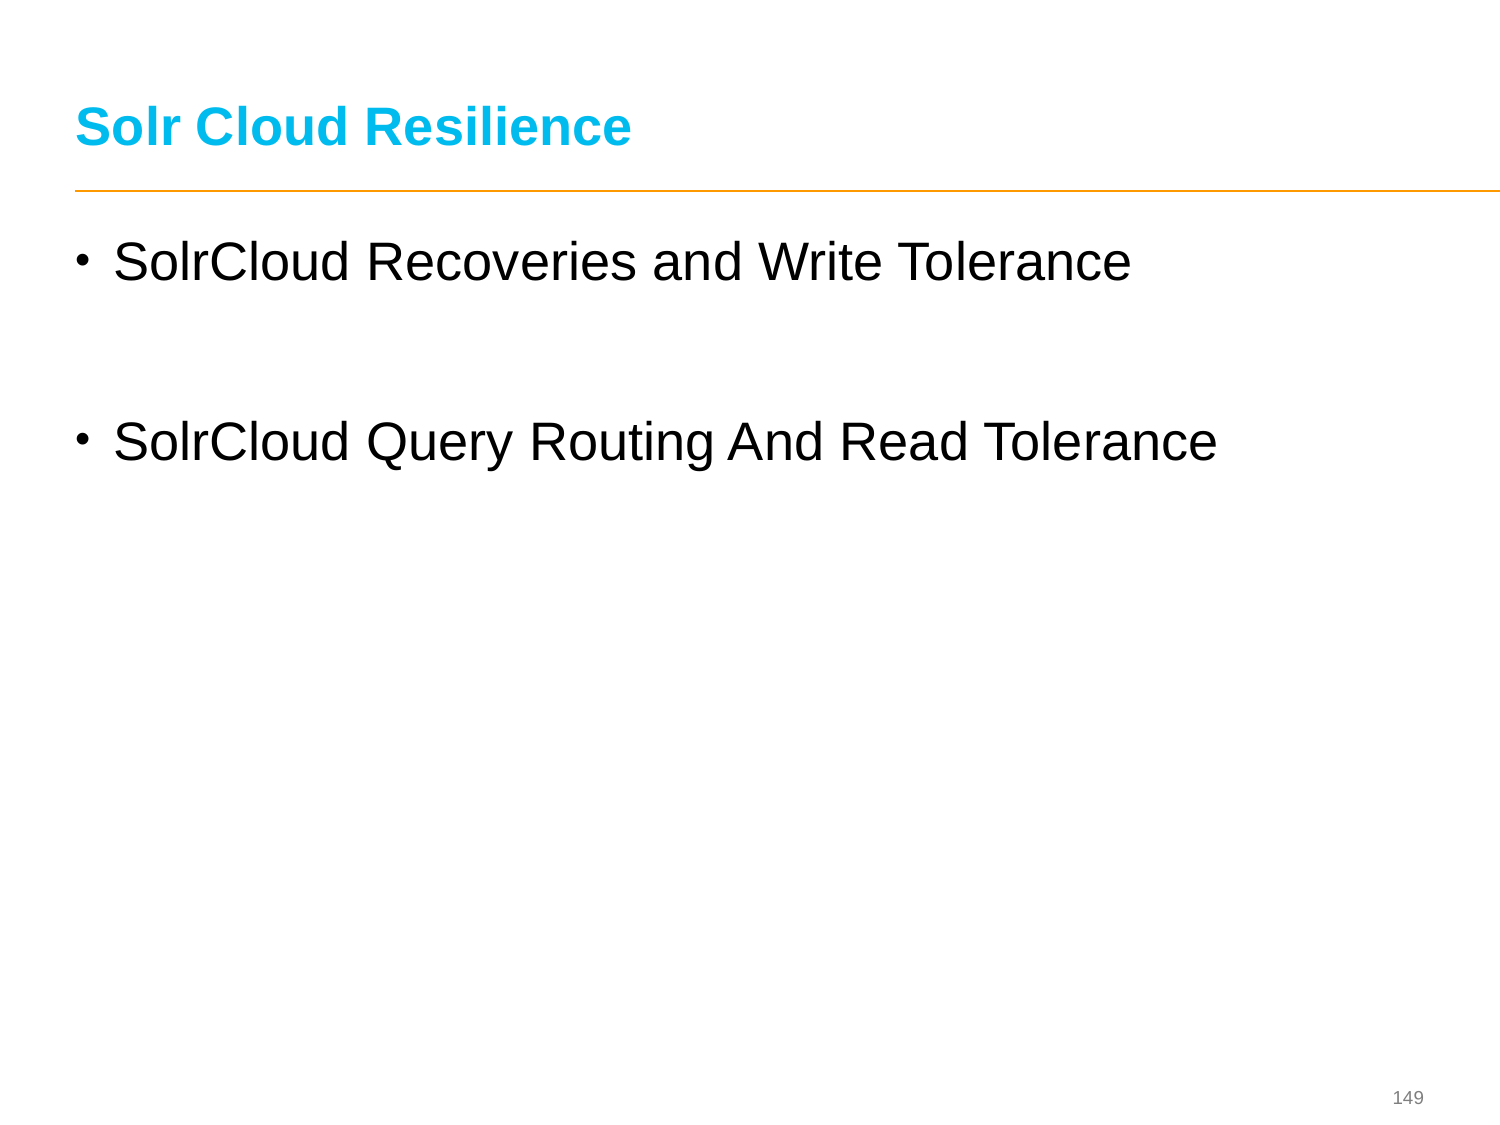

# Solr Cloud Resilience
SolrCloud Recoveries and Write Tolerance

SolrCloud Query Routing And Read Tolerance